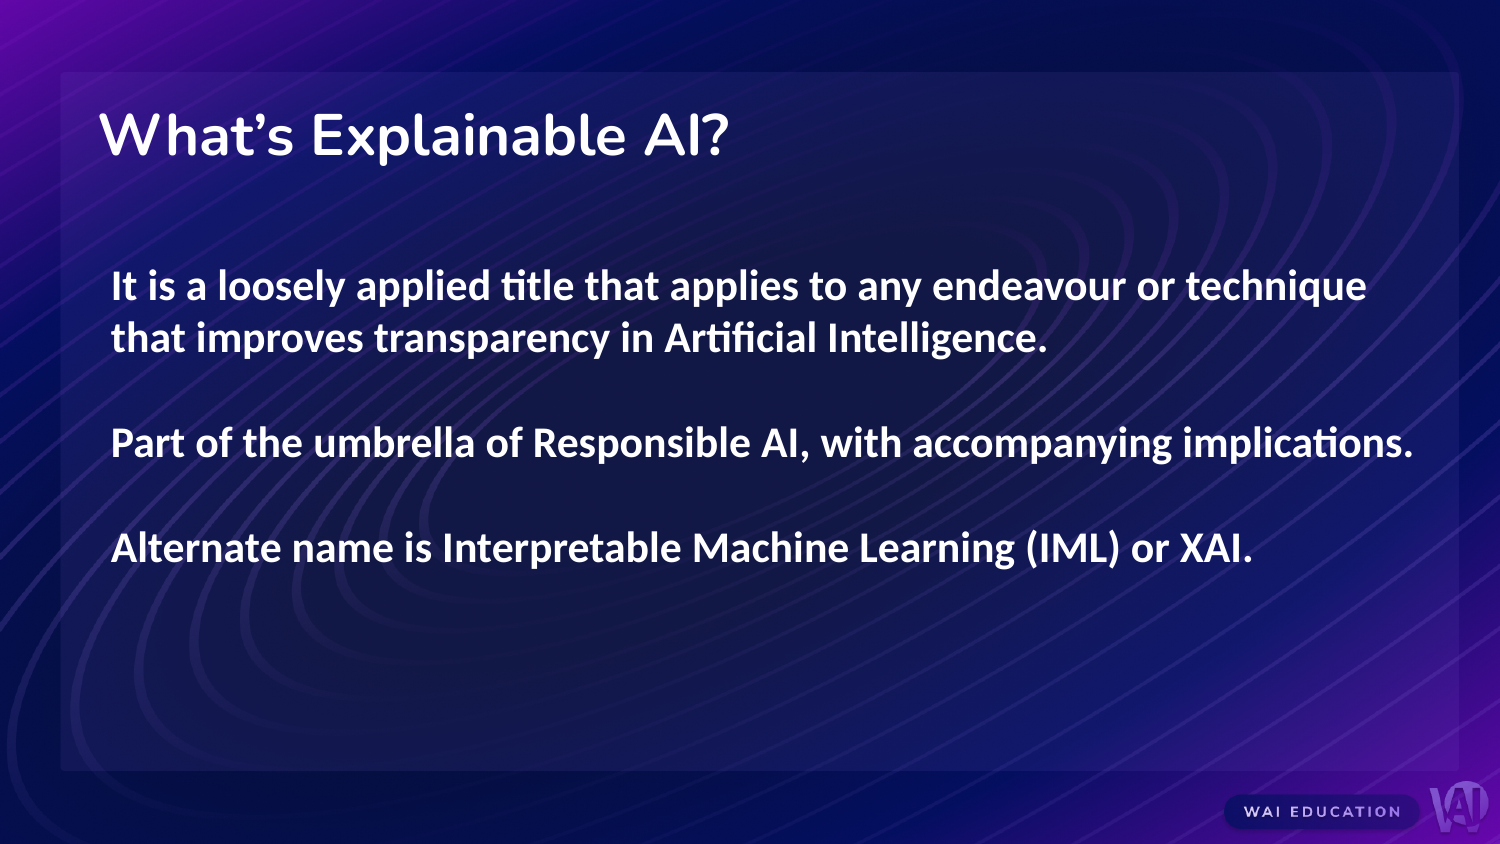

What’s Explainable AI?

It is a loosely applied title that applies to any endeavour or technique that improves transparency in Artificial Intelligence.

Part of the umbrella of Responsible AI, with accompanying implications.

Alternate name is Interpretable Machine Learning (IML) or XAI.